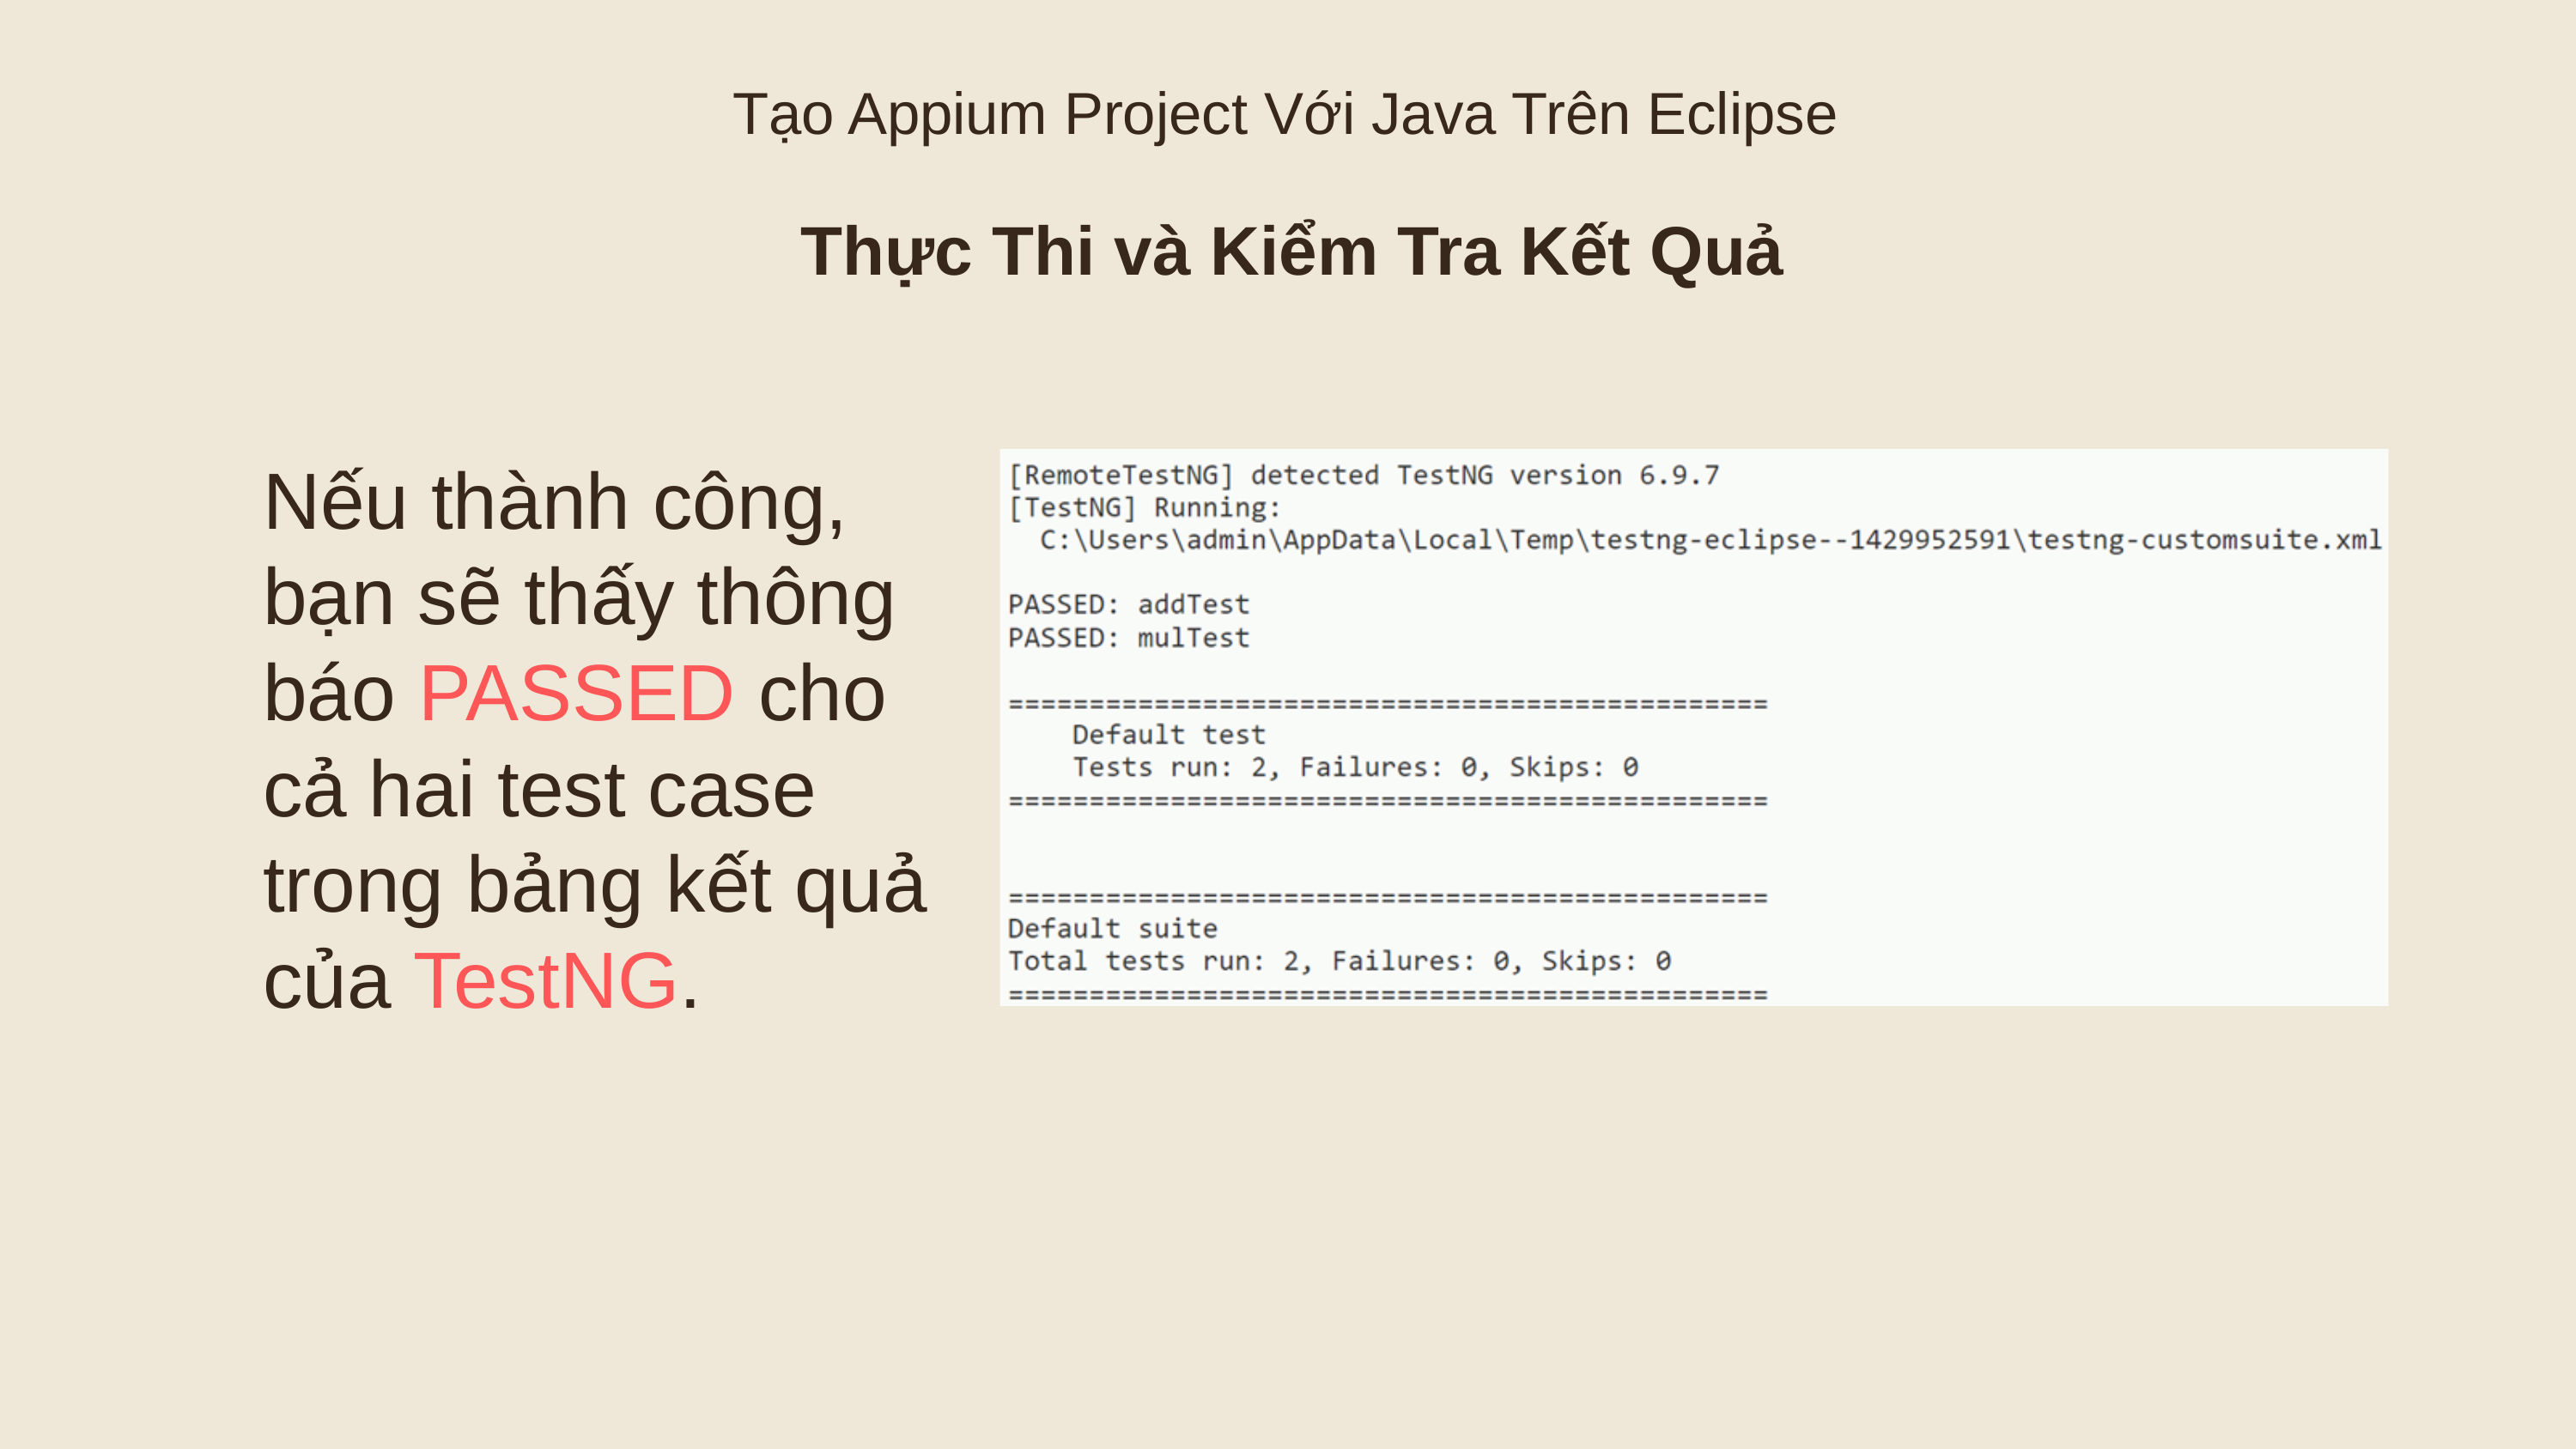

Tạo Appium Project Với Java Trên Eclipse
Thực Thi và Kiểm Tra Kết Quả
Nếu thành công, bạn sẽ thấy thông báo PASSED cho cả hai test case trong bảng kết quả của TestNG.